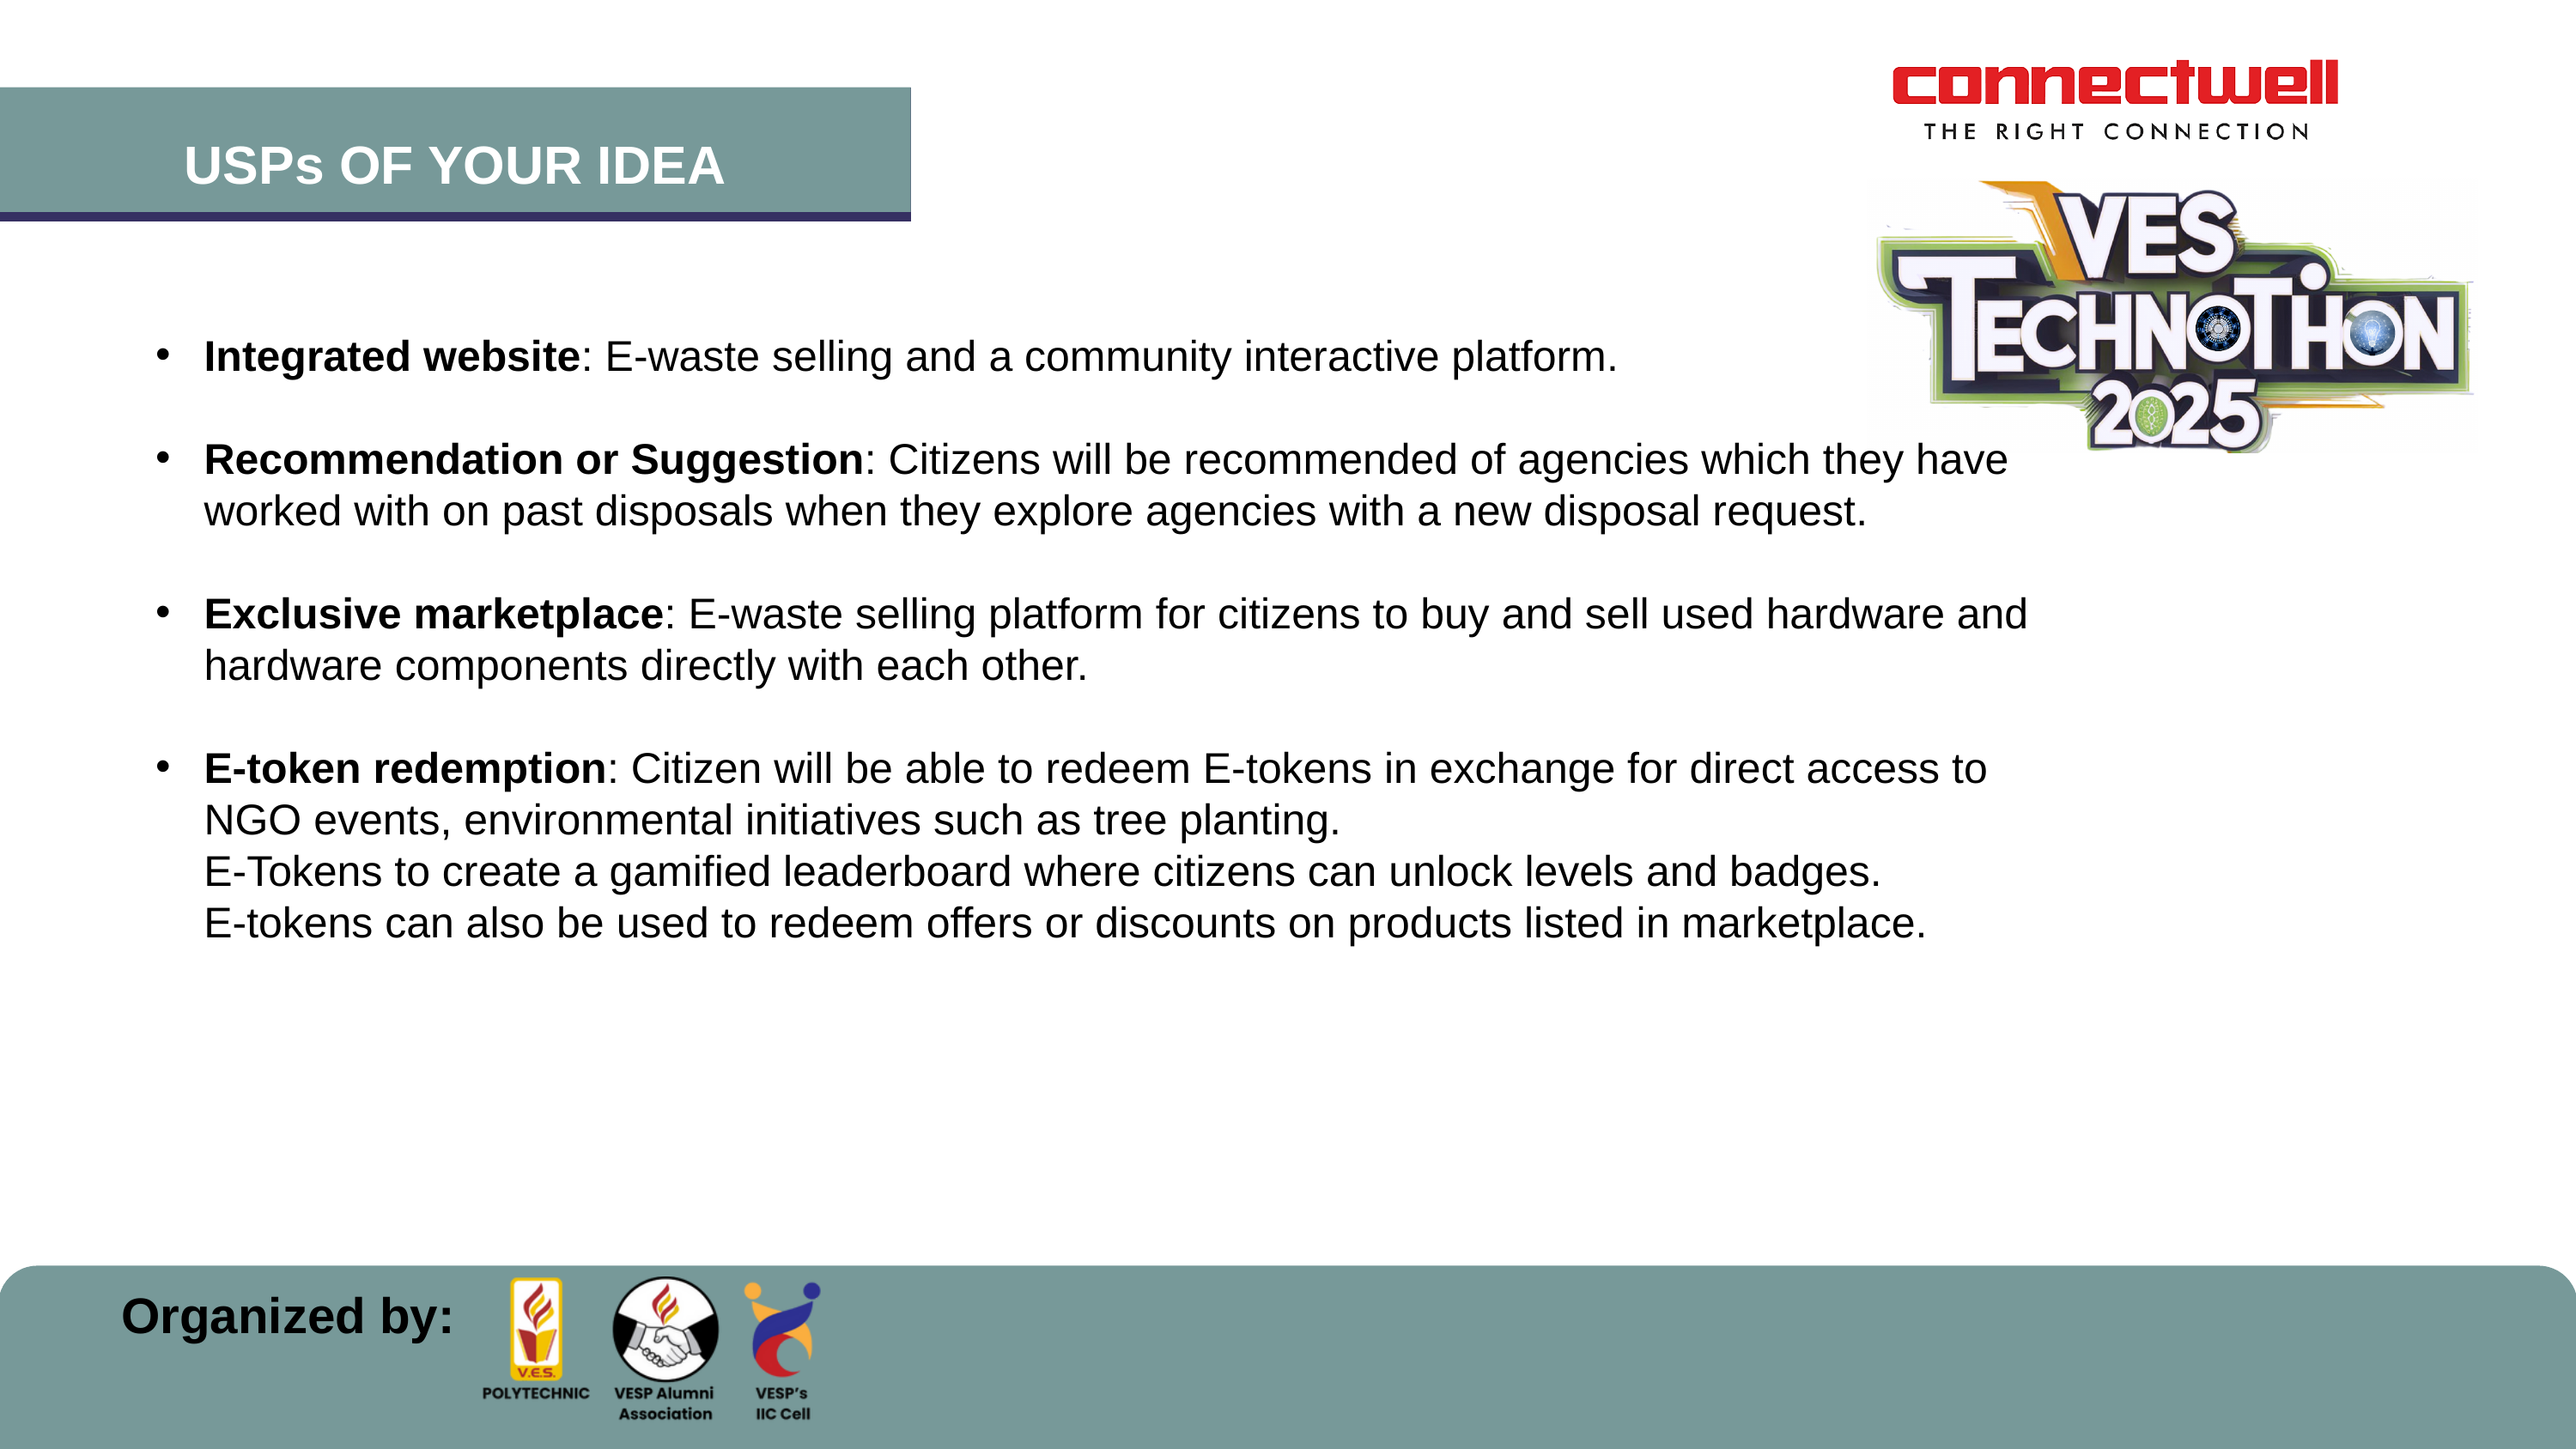

USPs OF YOUR IDEA
Integrated website: E-waste selling and a community interactive platform.

Recommendation or Suggestion: Citizens will be recommended of agencies which they have worked with on past disposals when they explore agencies with a new disposal request.

Exclusive marketplace: E-waste selling platform for citizens to buy and sell used hardware and hardware components directly with each other.

E-token redemption: Citizen will be able to redeem E-tokens in exchange for direct access to NGO events, environmental initiatives such as tree planting.
    E-Tokens to create a gamified leaderboard where citizens can unlock levels and badges.
    E-tokens can also be used to redeem offers or discounts on products listed in marketplace.